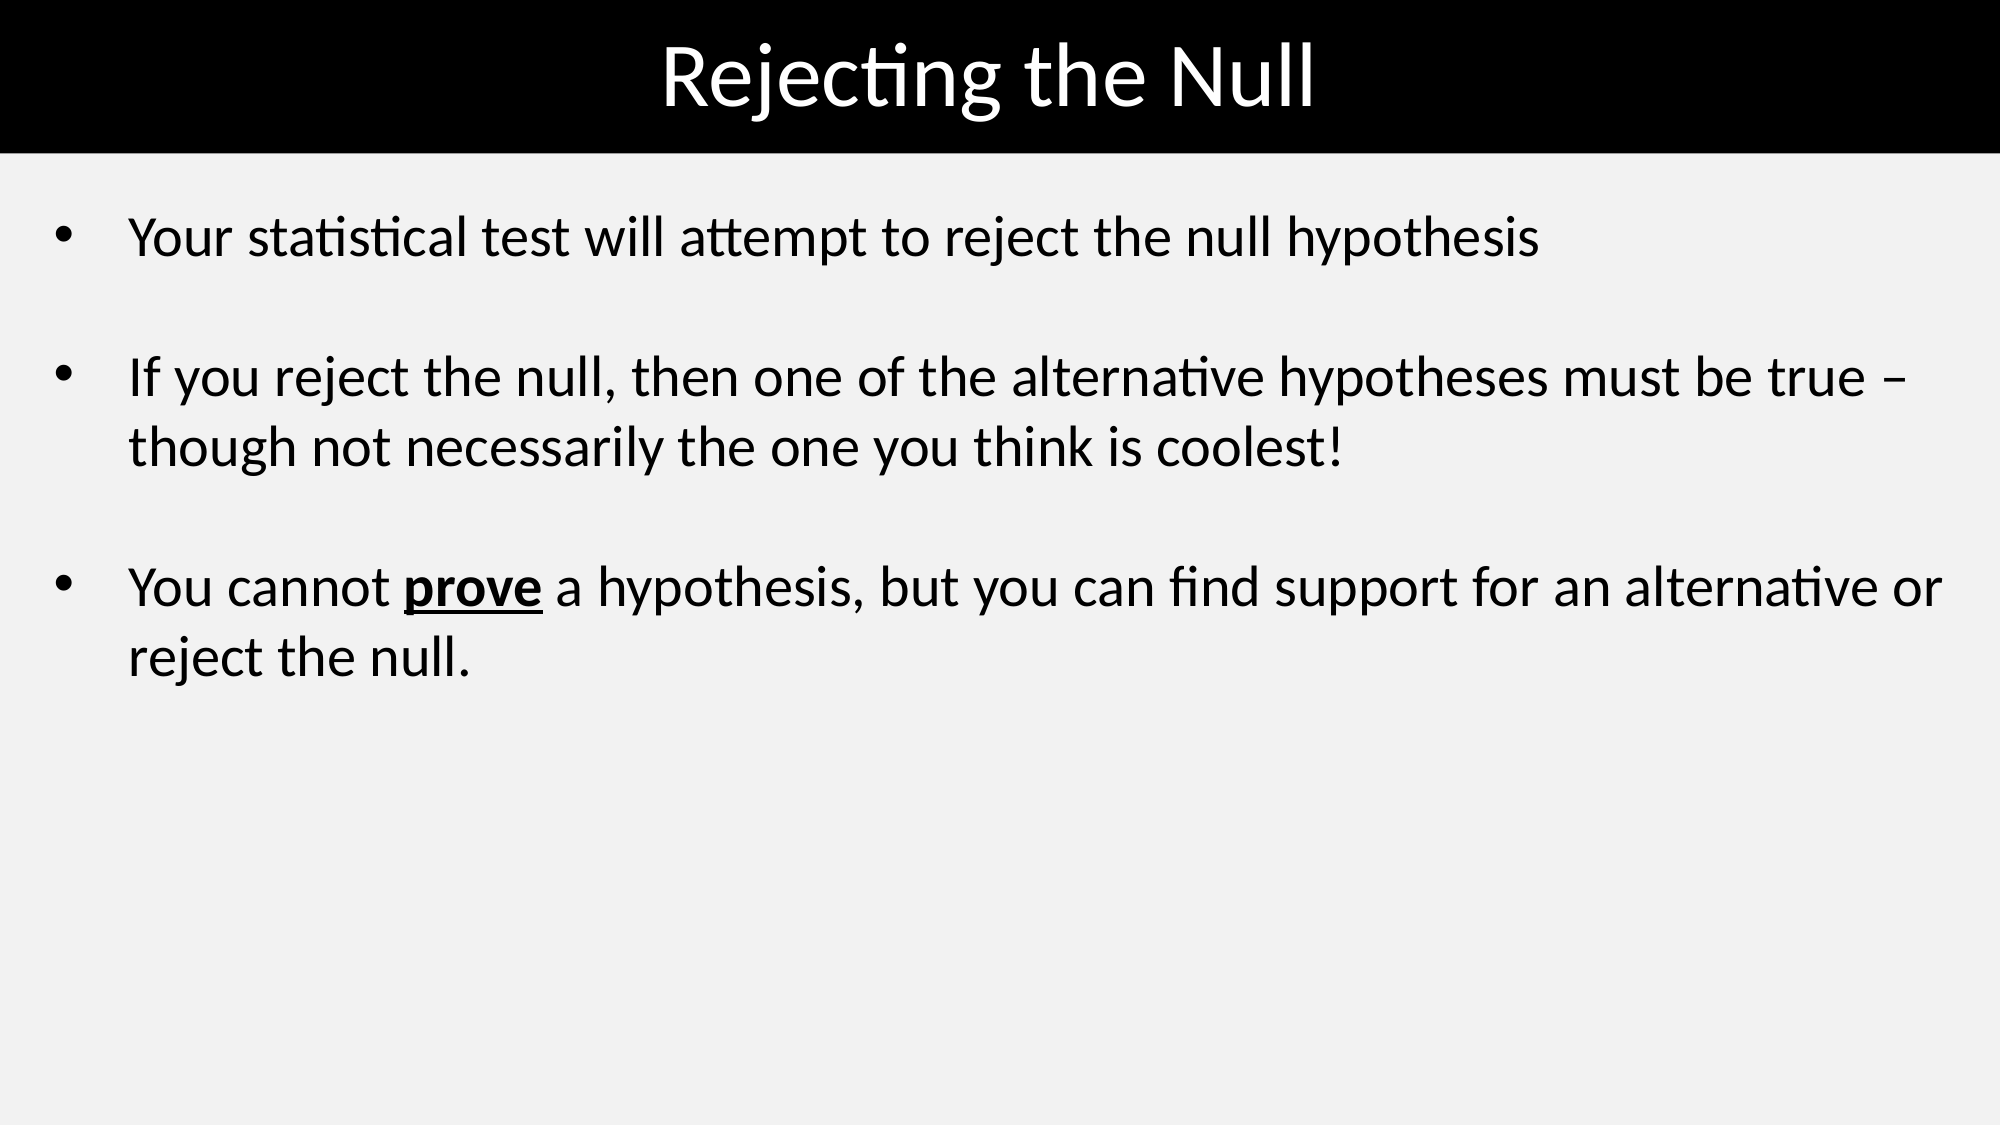

# Rejecting the Null
Your statistical test will attempt to reject the null hypothesis

If you reject the null, then one of the alternative hypotheses must be true – though not necessarily the one you think is coolest!

You cannot prove a hypothesis, but you can find support for an alternative or reject the null.